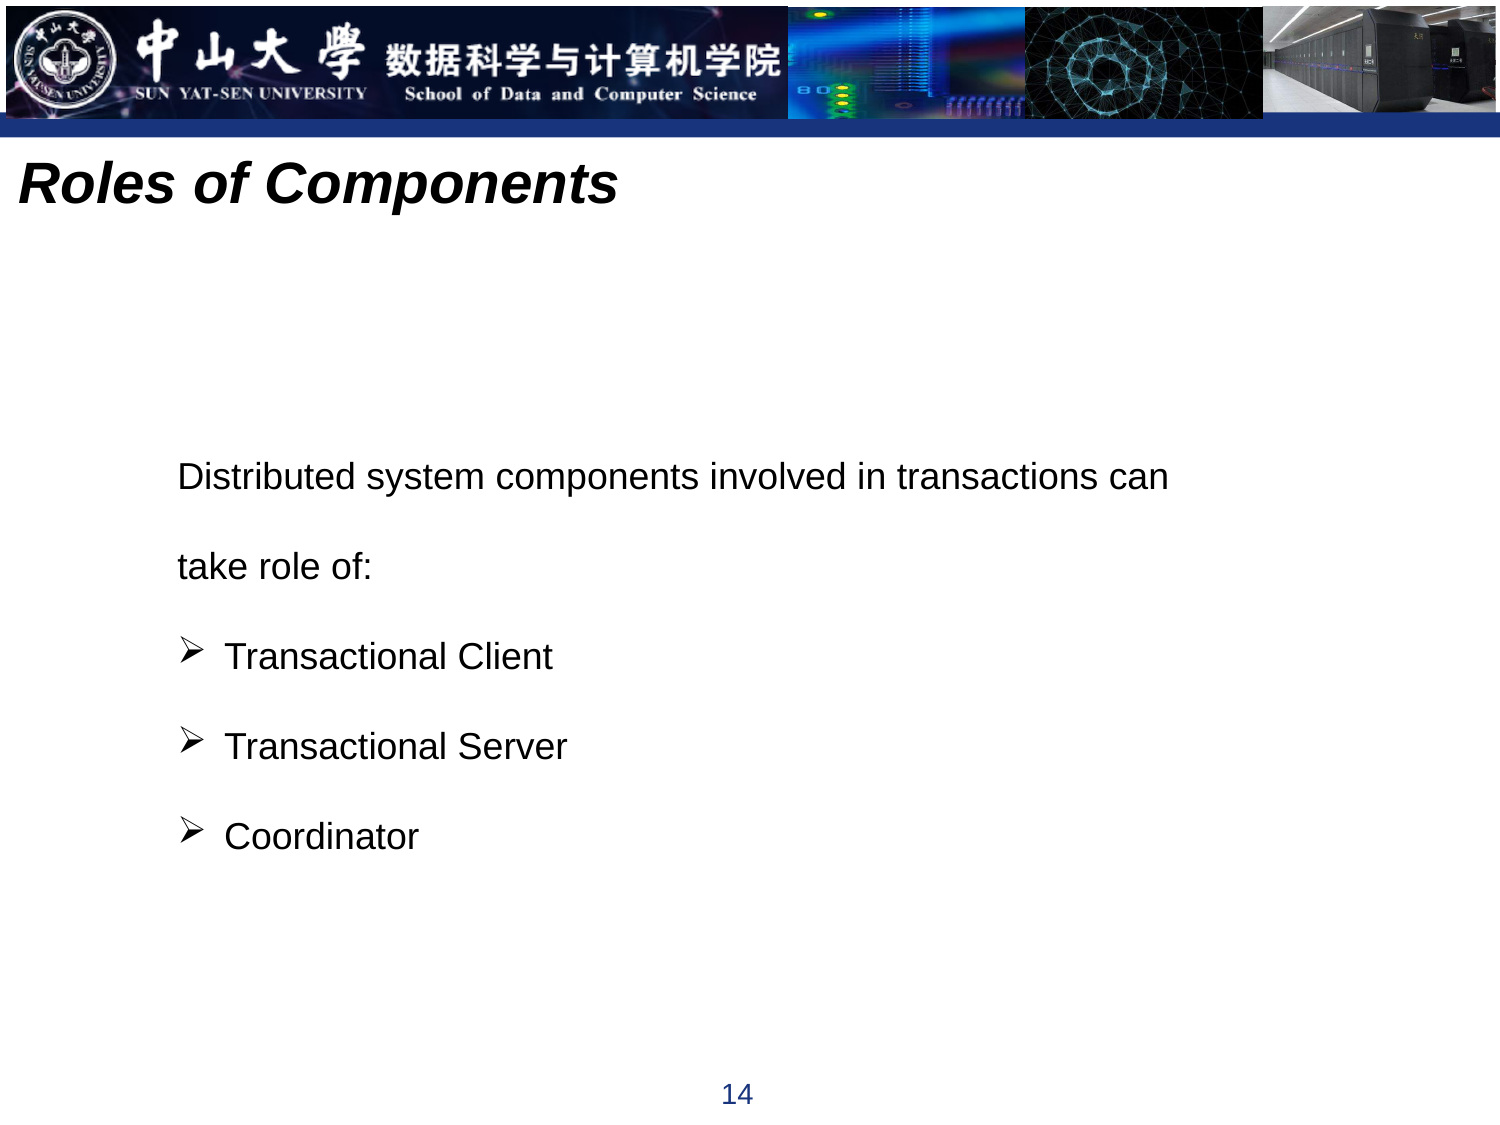

Roles of Components
Distributed system components involved in transactions can take role of:
Transactional Client
Transactional Server
Coordinator
14